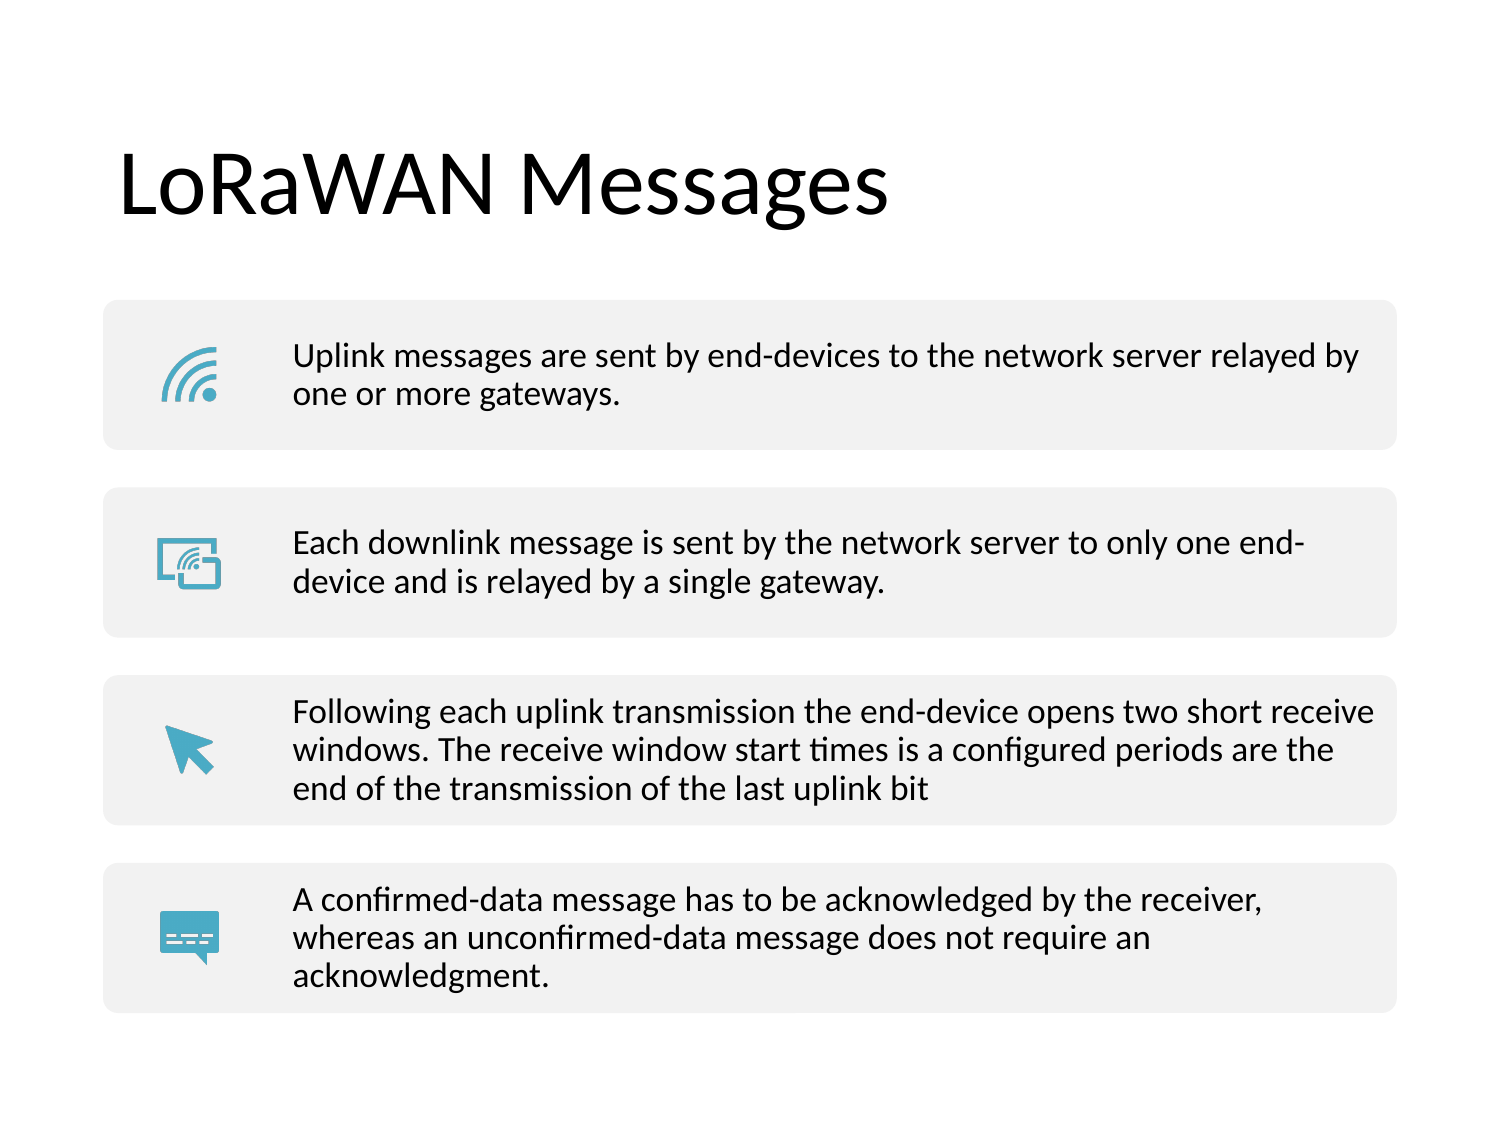

# LoRaWAN Messages

Uplink messages are sent by end-devices to the network server relayed by one or more gateways.

Each downlink message is sent by the network server to only one end-device and is relayed by a single gateway.

Following each uplink transmission the end-device opens two short receive windows. The receive window start times is a configured periods are the end of the transmission of the last uplink bit

A confirmed-data message has to be acknowledged by the receiver, whereas an unconfirmed-data message does not require an acknowledgment.